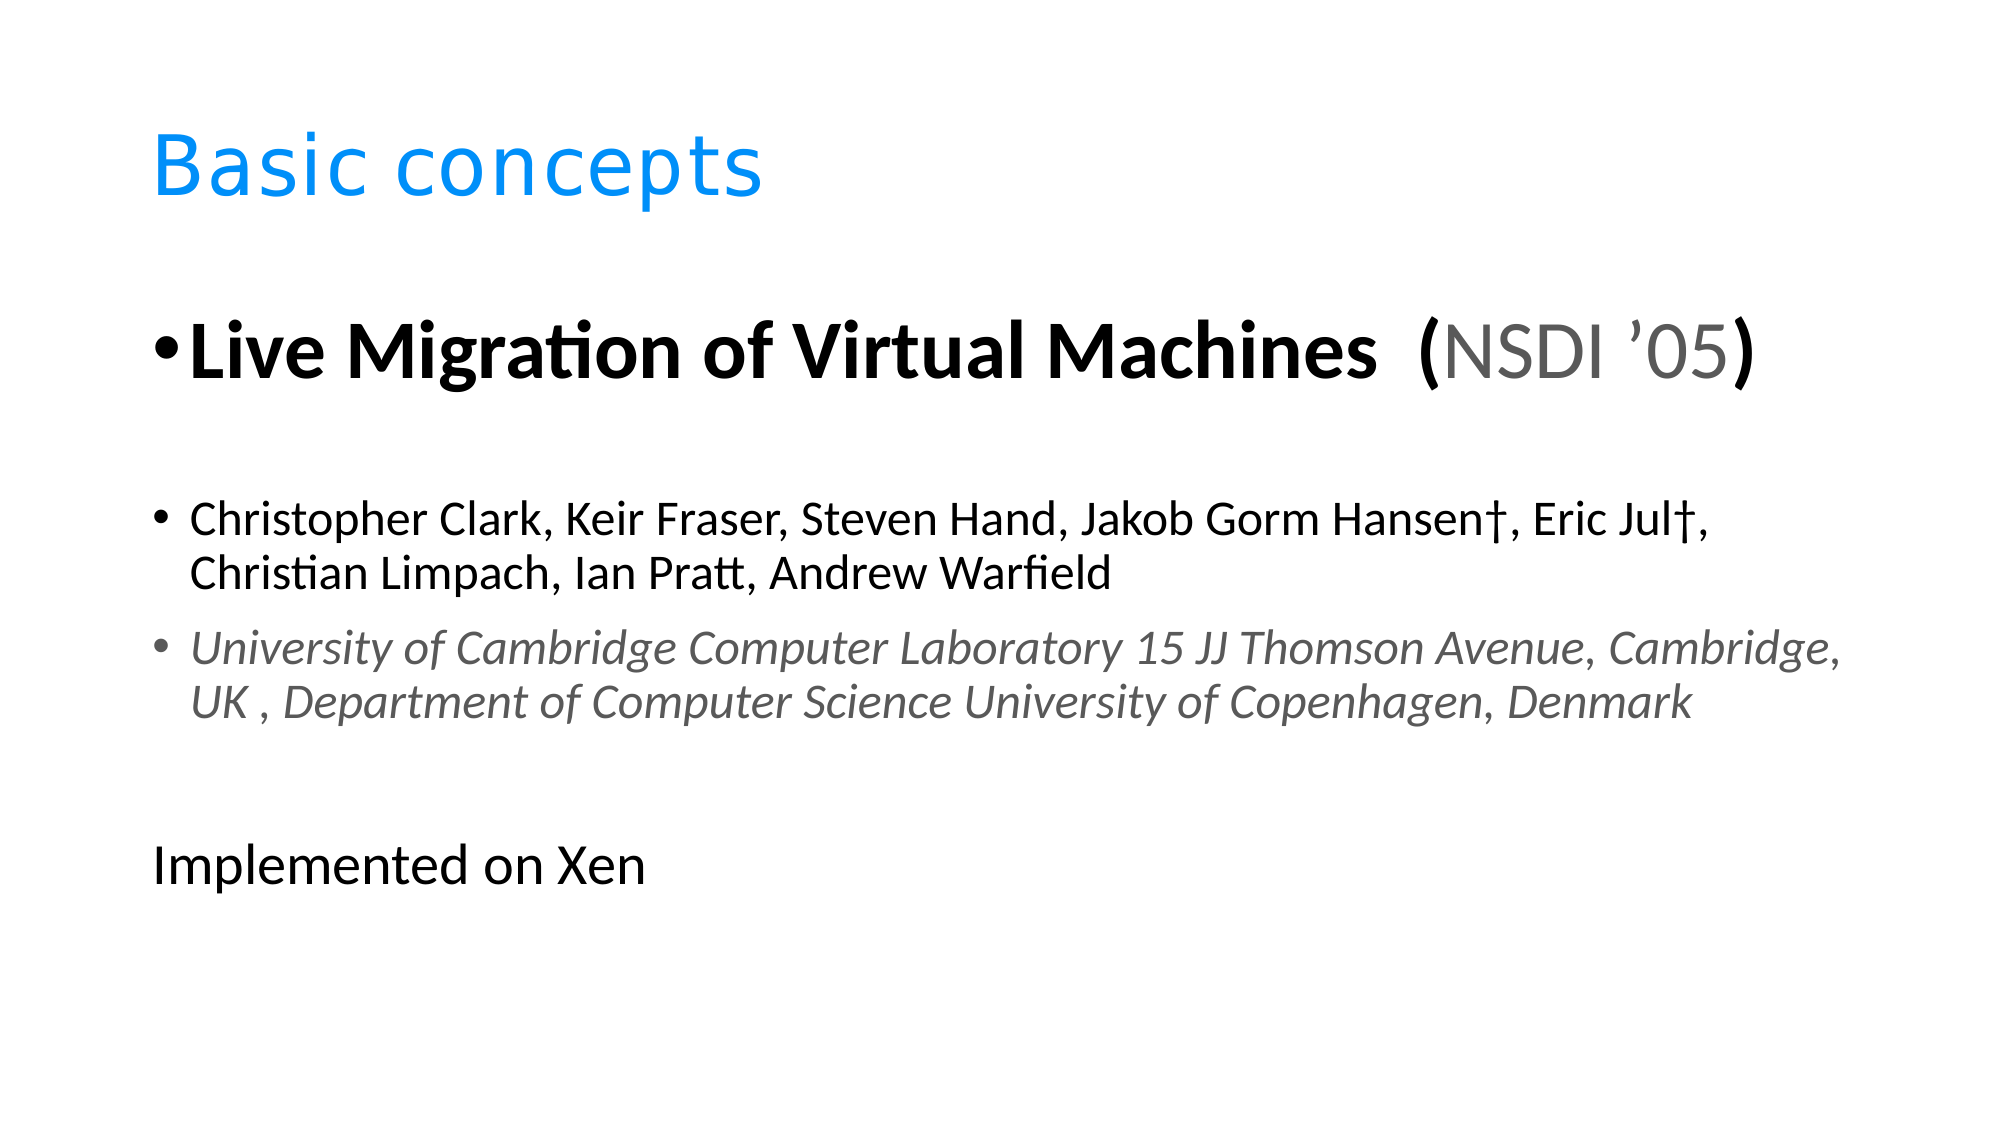

# Basic concepts
Live Migration of Virtual Machines  (NSDI ’05)

Christopher Clark, Keir Fraser, Steven Hand, Jakob Gorm Hansen†, Eric Jul†, Christian Limpach, Ian Pratt, Andrew Warfield
University of Cambridge Computer Laboratory 15 JJ Thomson Avenue, Cambridge, UK , Department of Computer Science University of Copenhagen, Denmark

Implemented on Xen